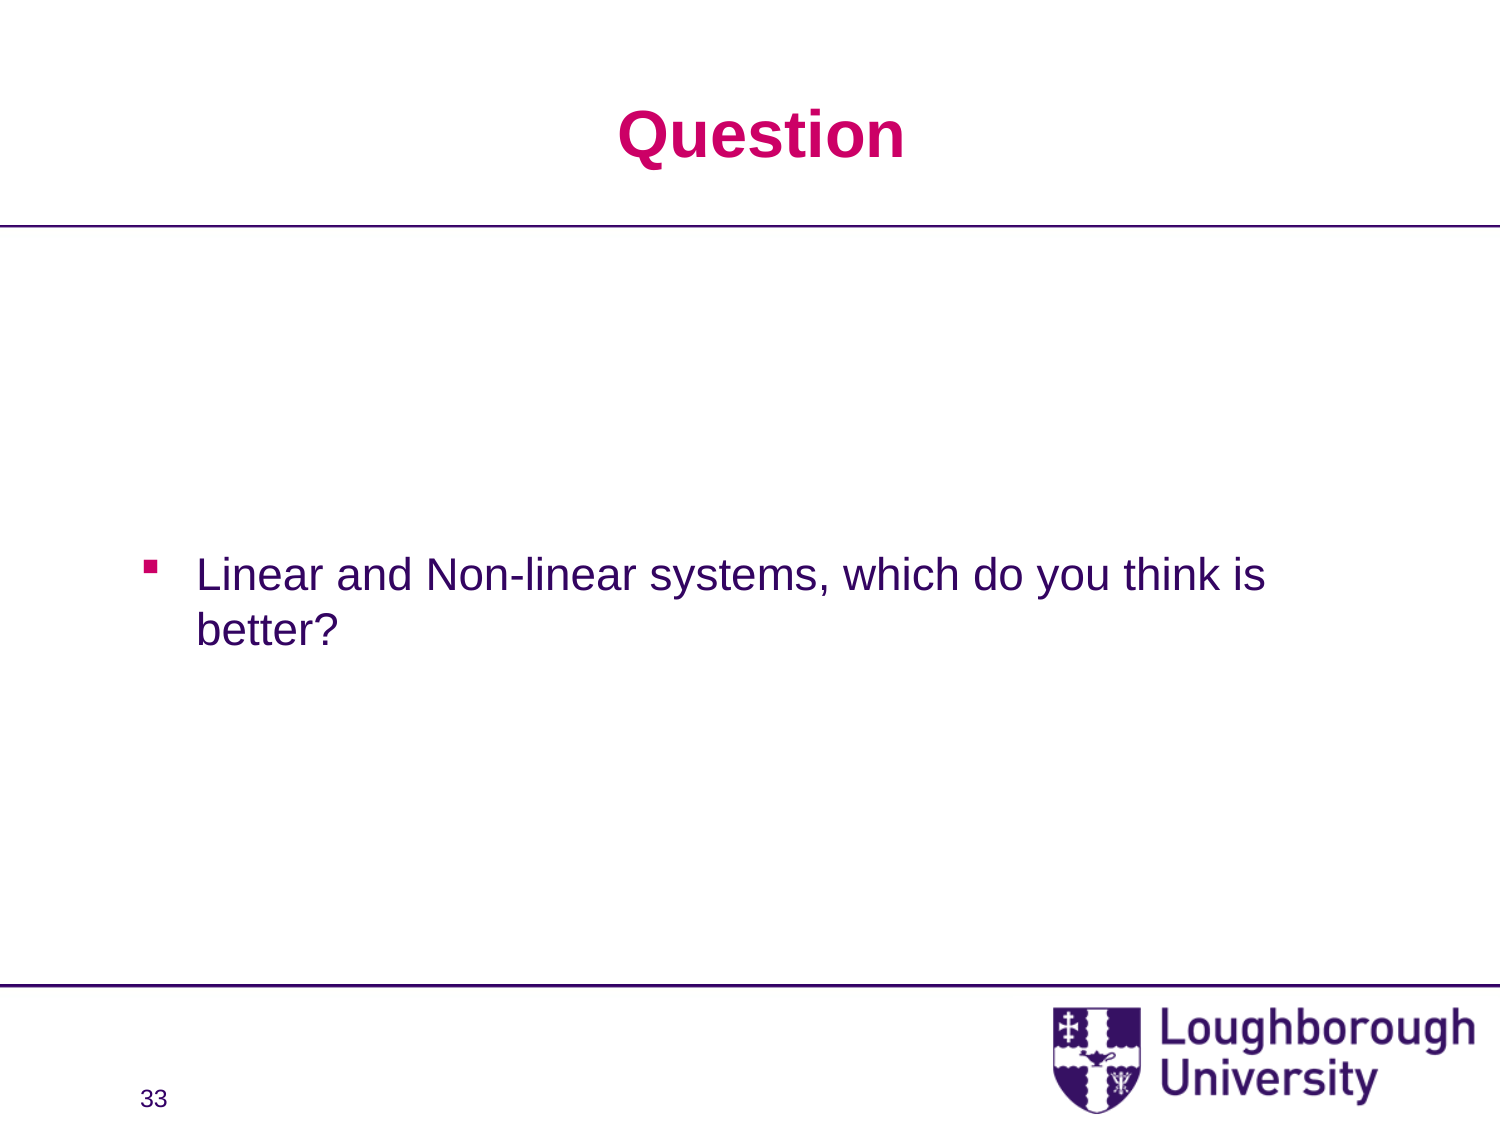

# Question
Linear and Non-linear systems, which do you think is better?
33